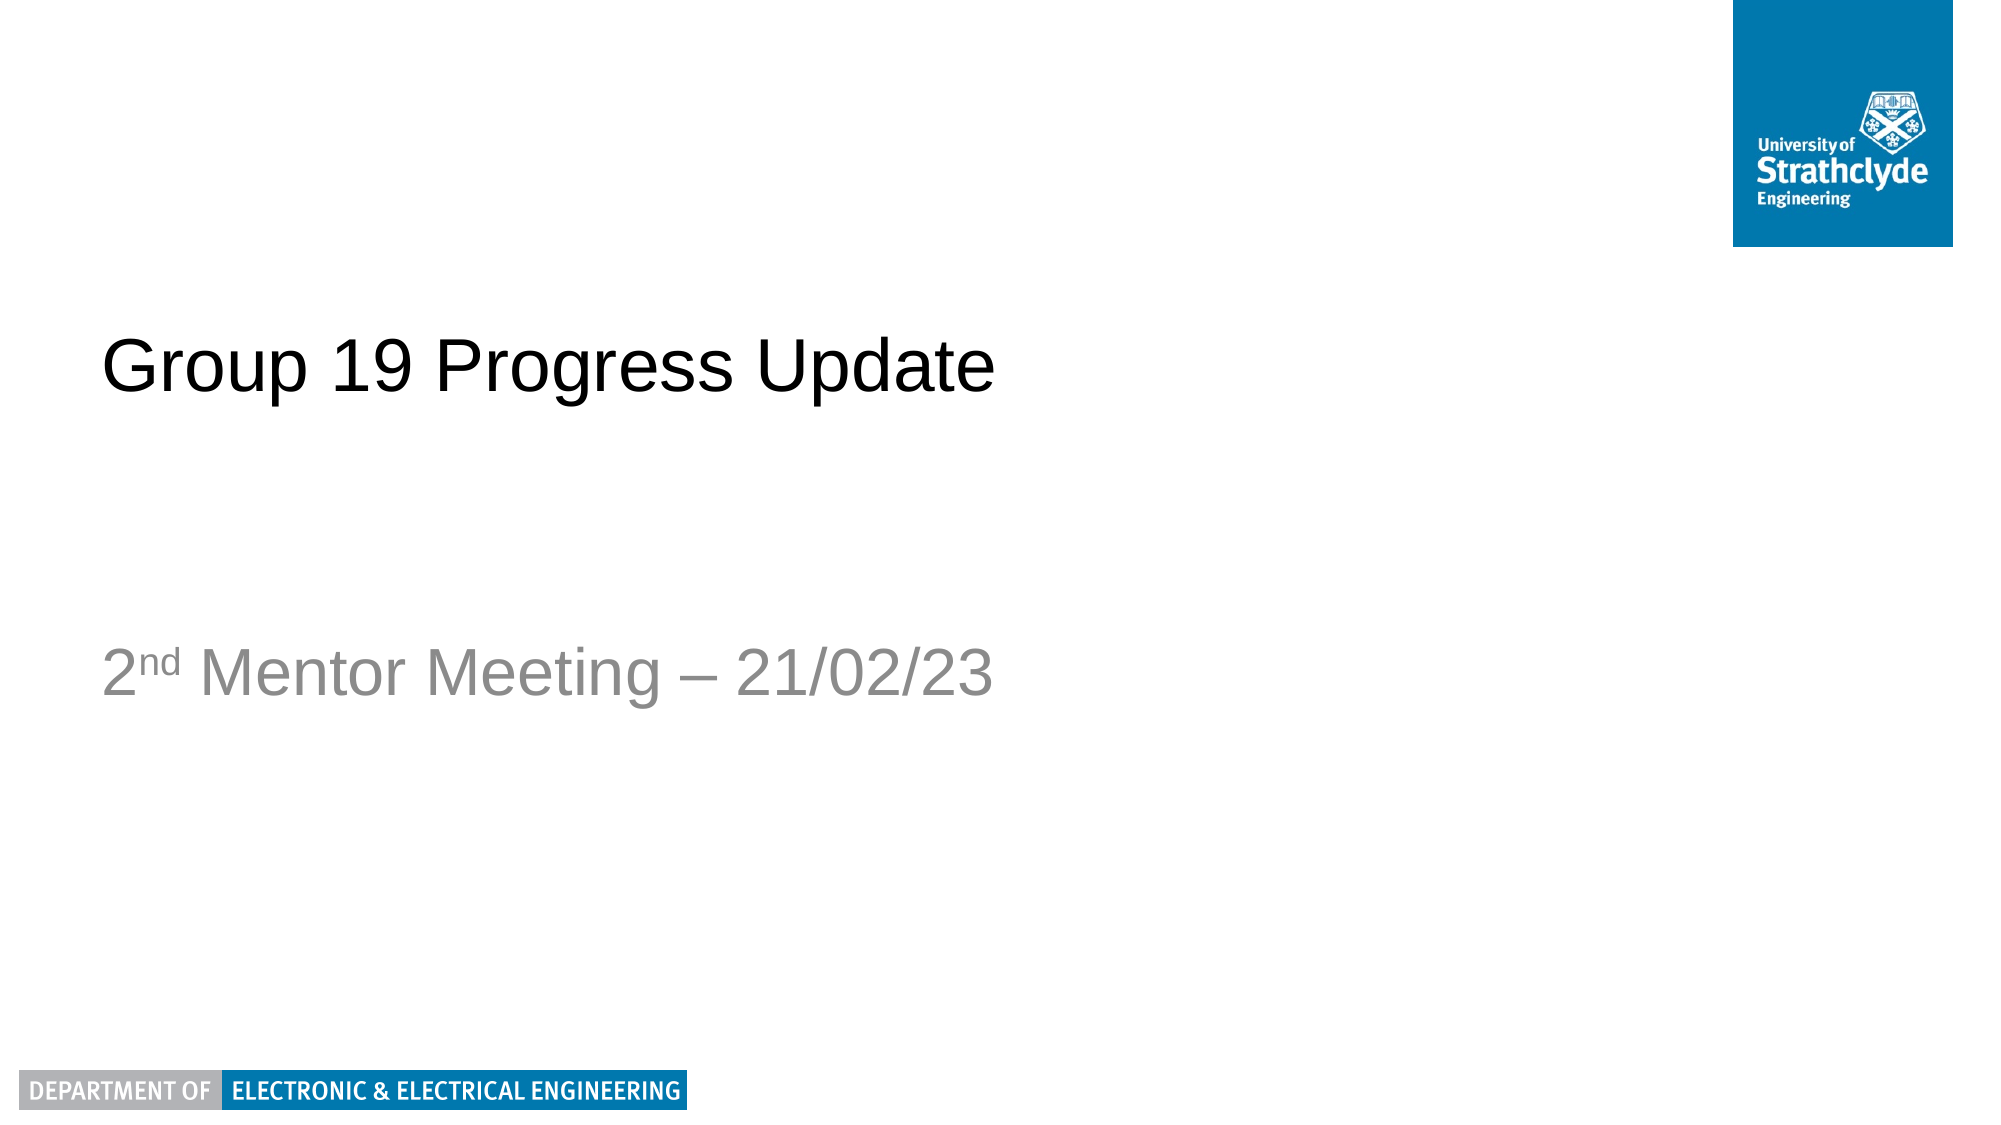

# Group 19 Progress Update
2nd Mentor Meeting – 21/02/23